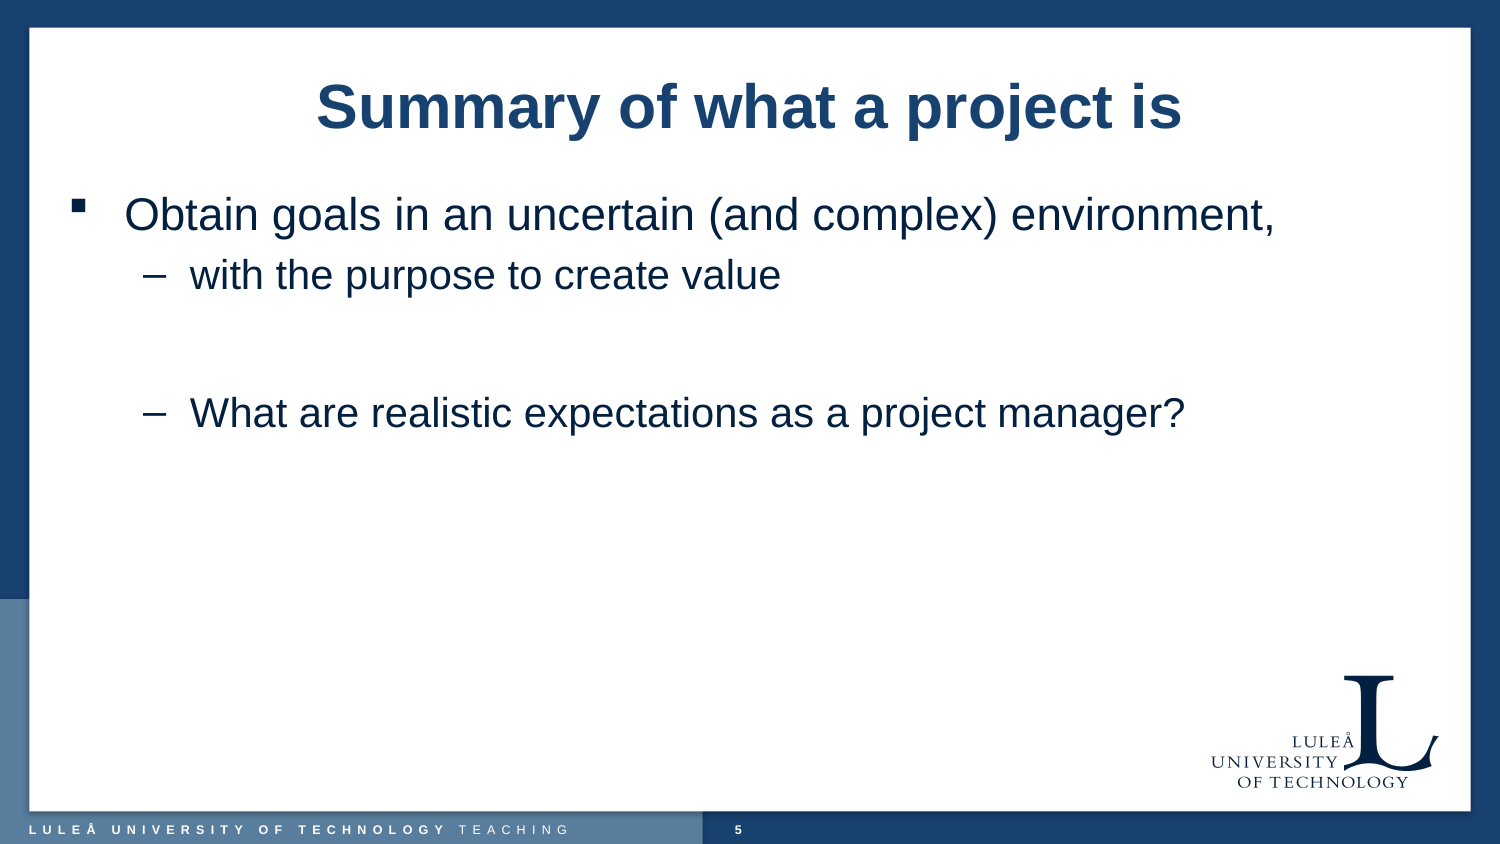

# Summary of what a project is
Obtain goals in an uncertain (and complex) environment,
with the purpose to create value

What are realistic expectations as a project manager?